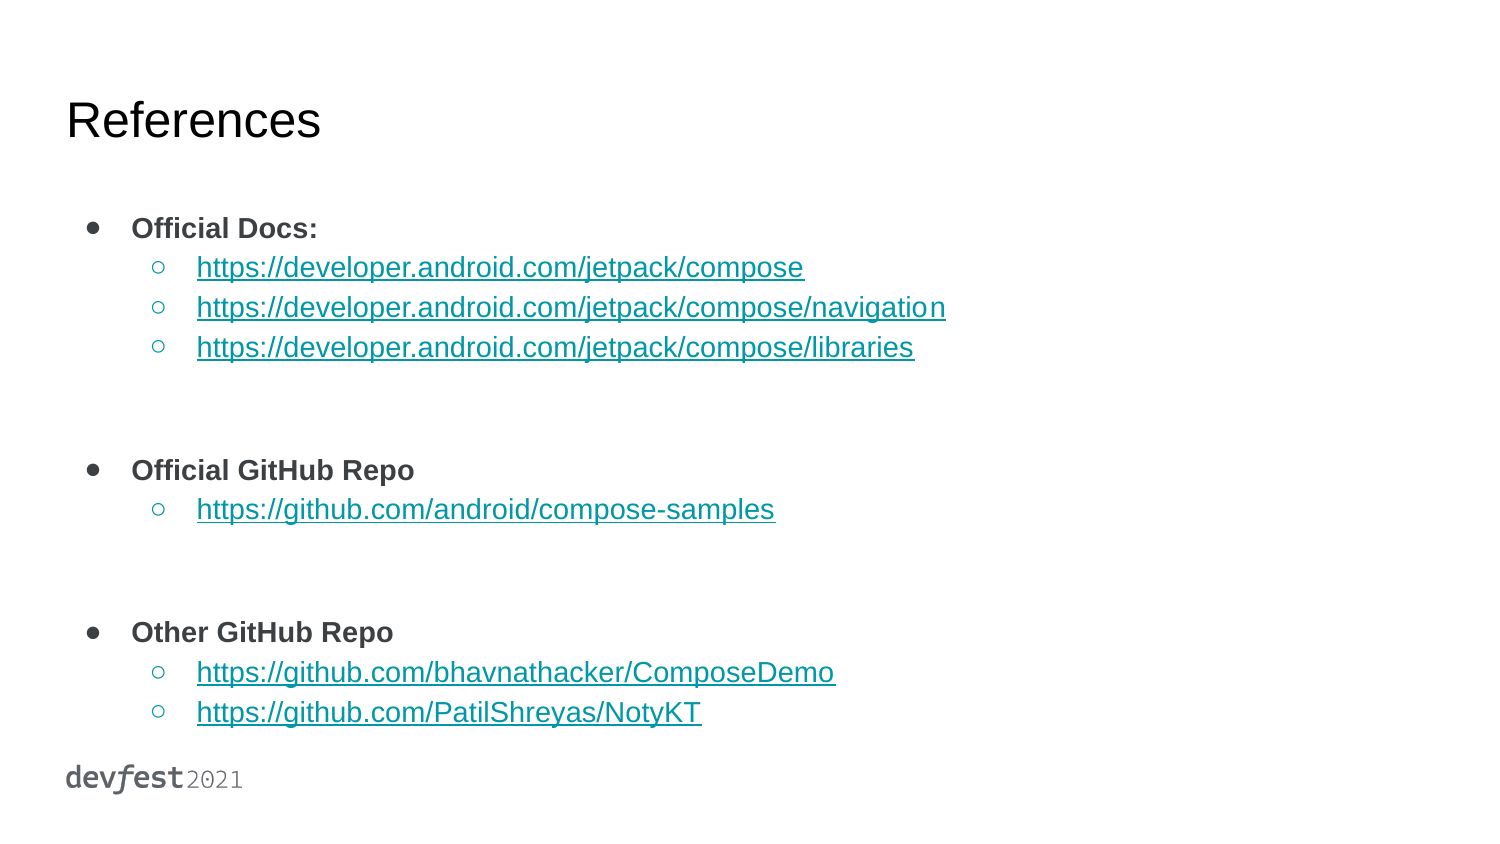

# References
Official Docs:
https://developer.android.com/jetpack/compose
https://developer.android.com/jetpack/compose/navigation
https://developer.android.com/jetpack/compose/libraries

Official GitHub Repo
https://github.com/android/compose-samples

Other GitHub Repo
https://github.com/bhavnathacker/ComposeDemo
https://github.com/PatilShreyas/NotyKT